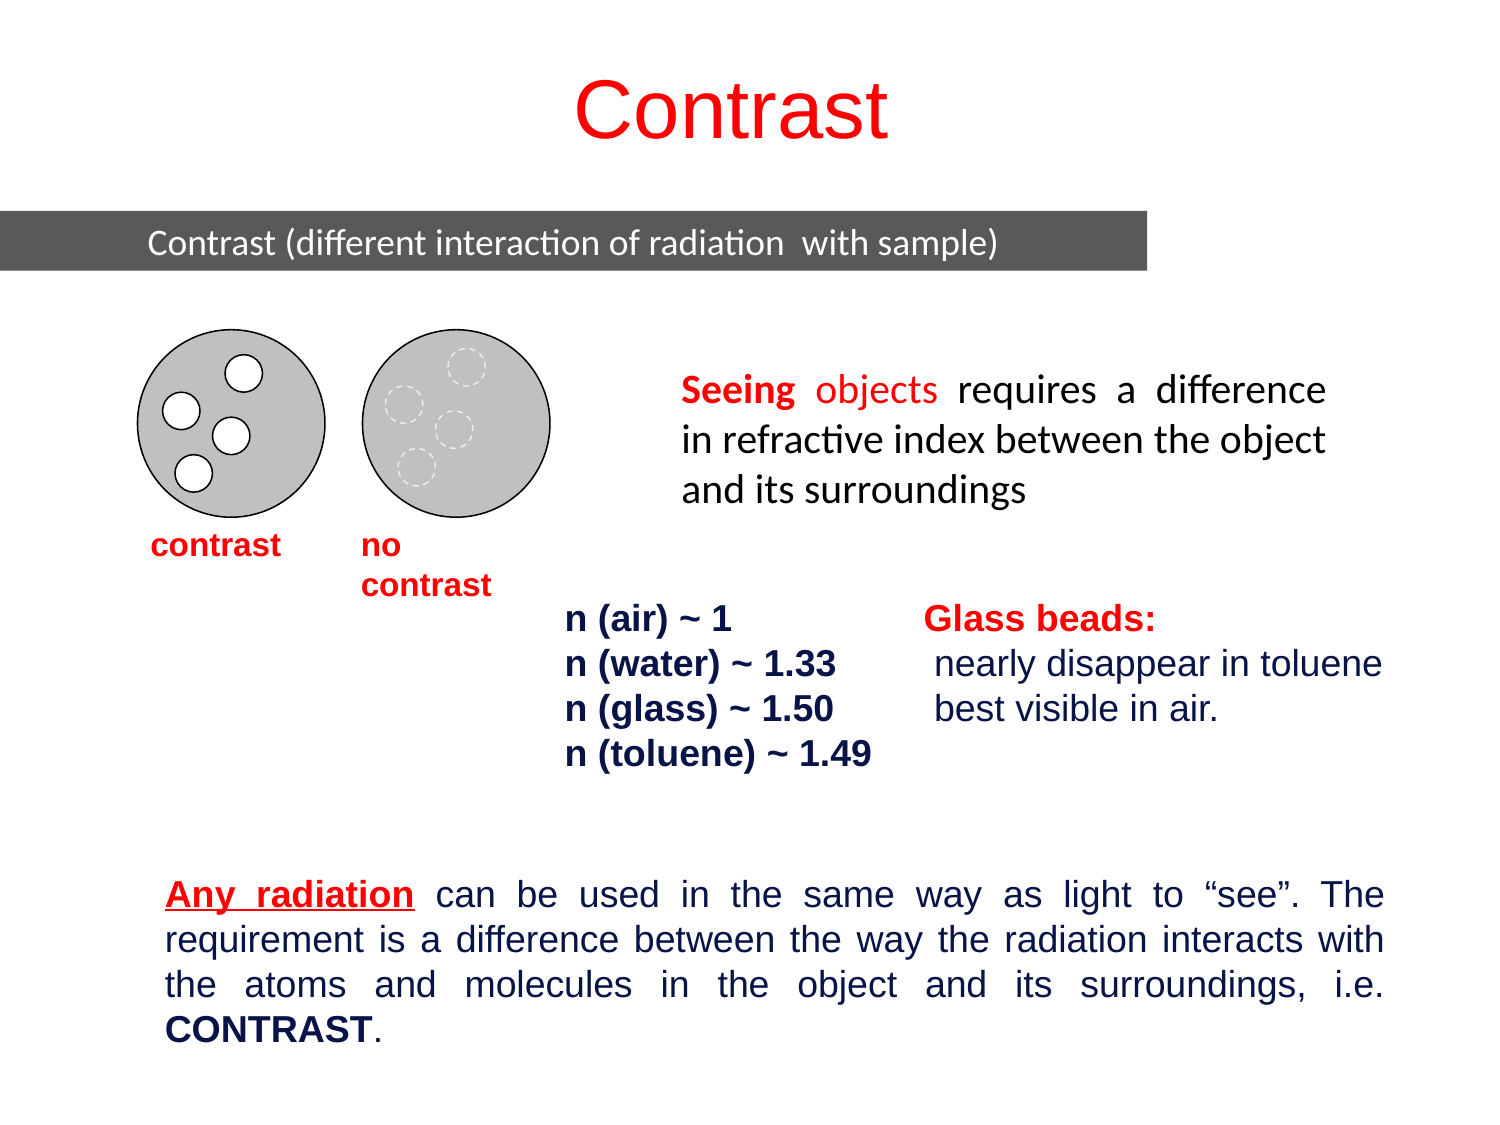

Contrast
Contrast (different interaction of radiation  with sample)

Seeing objects requires a difference in refractive index between the object and its surroundings

contrast
no contrast
Glass beads:
 nearly disappear in toluene
 best visible in air.
n (air) ~ 1
n (water) ~ 1.33
n (glass) ~ 1.50
n (toluene) ~ 1.49
Any radiation can be used in the same way as light to “see”. The requirement is a difference between the way the radiation interacts with the atoms and molecules in the object and its surroundings, i.e. CONTRAST.